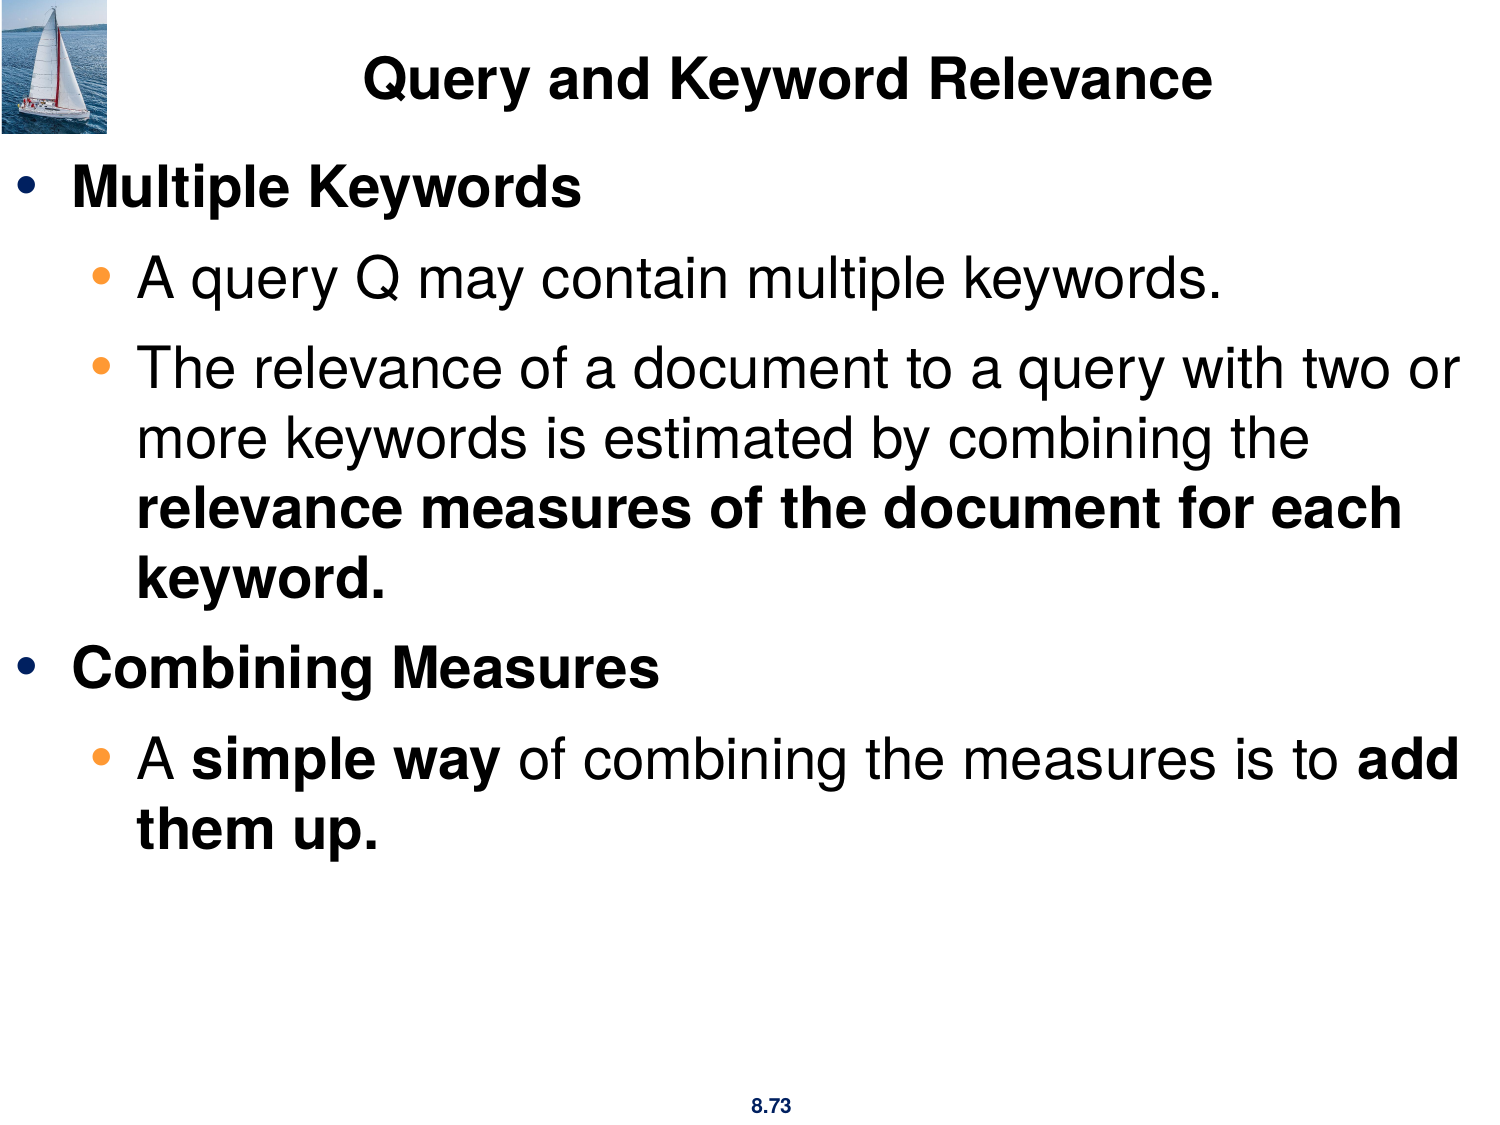

# Query and Keyword Relevance
Multiple Keywords
A query Q may contain multiple keywords.
The relevance of a document to a query with two or more keywords is estimated by combining the relevance measures of the document for each keyword.
Combining Measures
A simple way of combining the measures is to add them up.